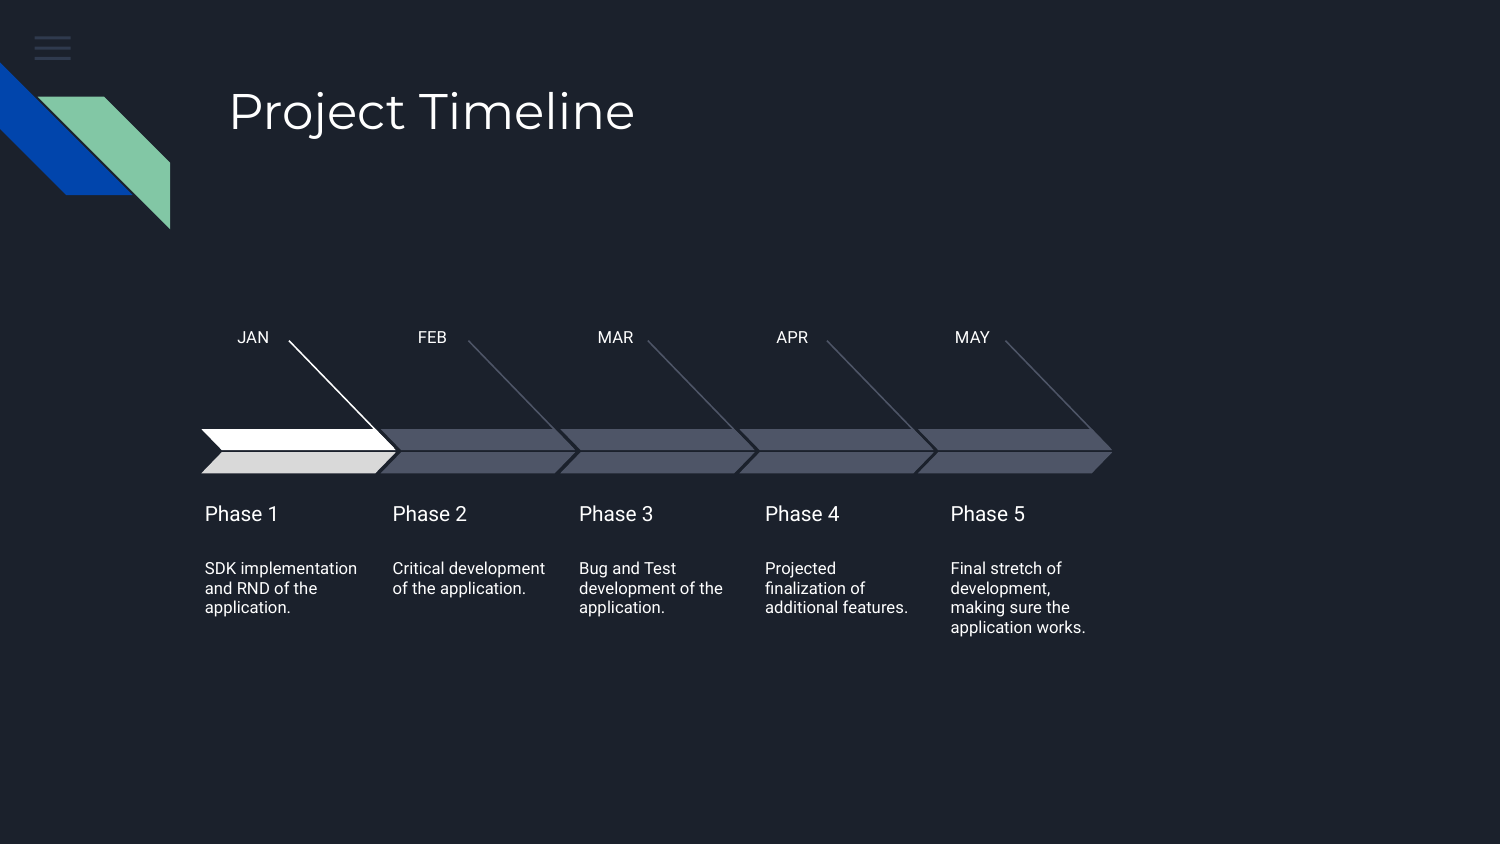

# Project Timeline
JAN

FEB

MAR

APR

MAY

Phase 1
Phase 2
Phase 3
Phase 4
Phase 5
Bug and Test development of the application.
SDK implementation and RND of the application.
Critical development of the application.
Projected finalization of additional features.
Final stretch of development, making sure the application works.